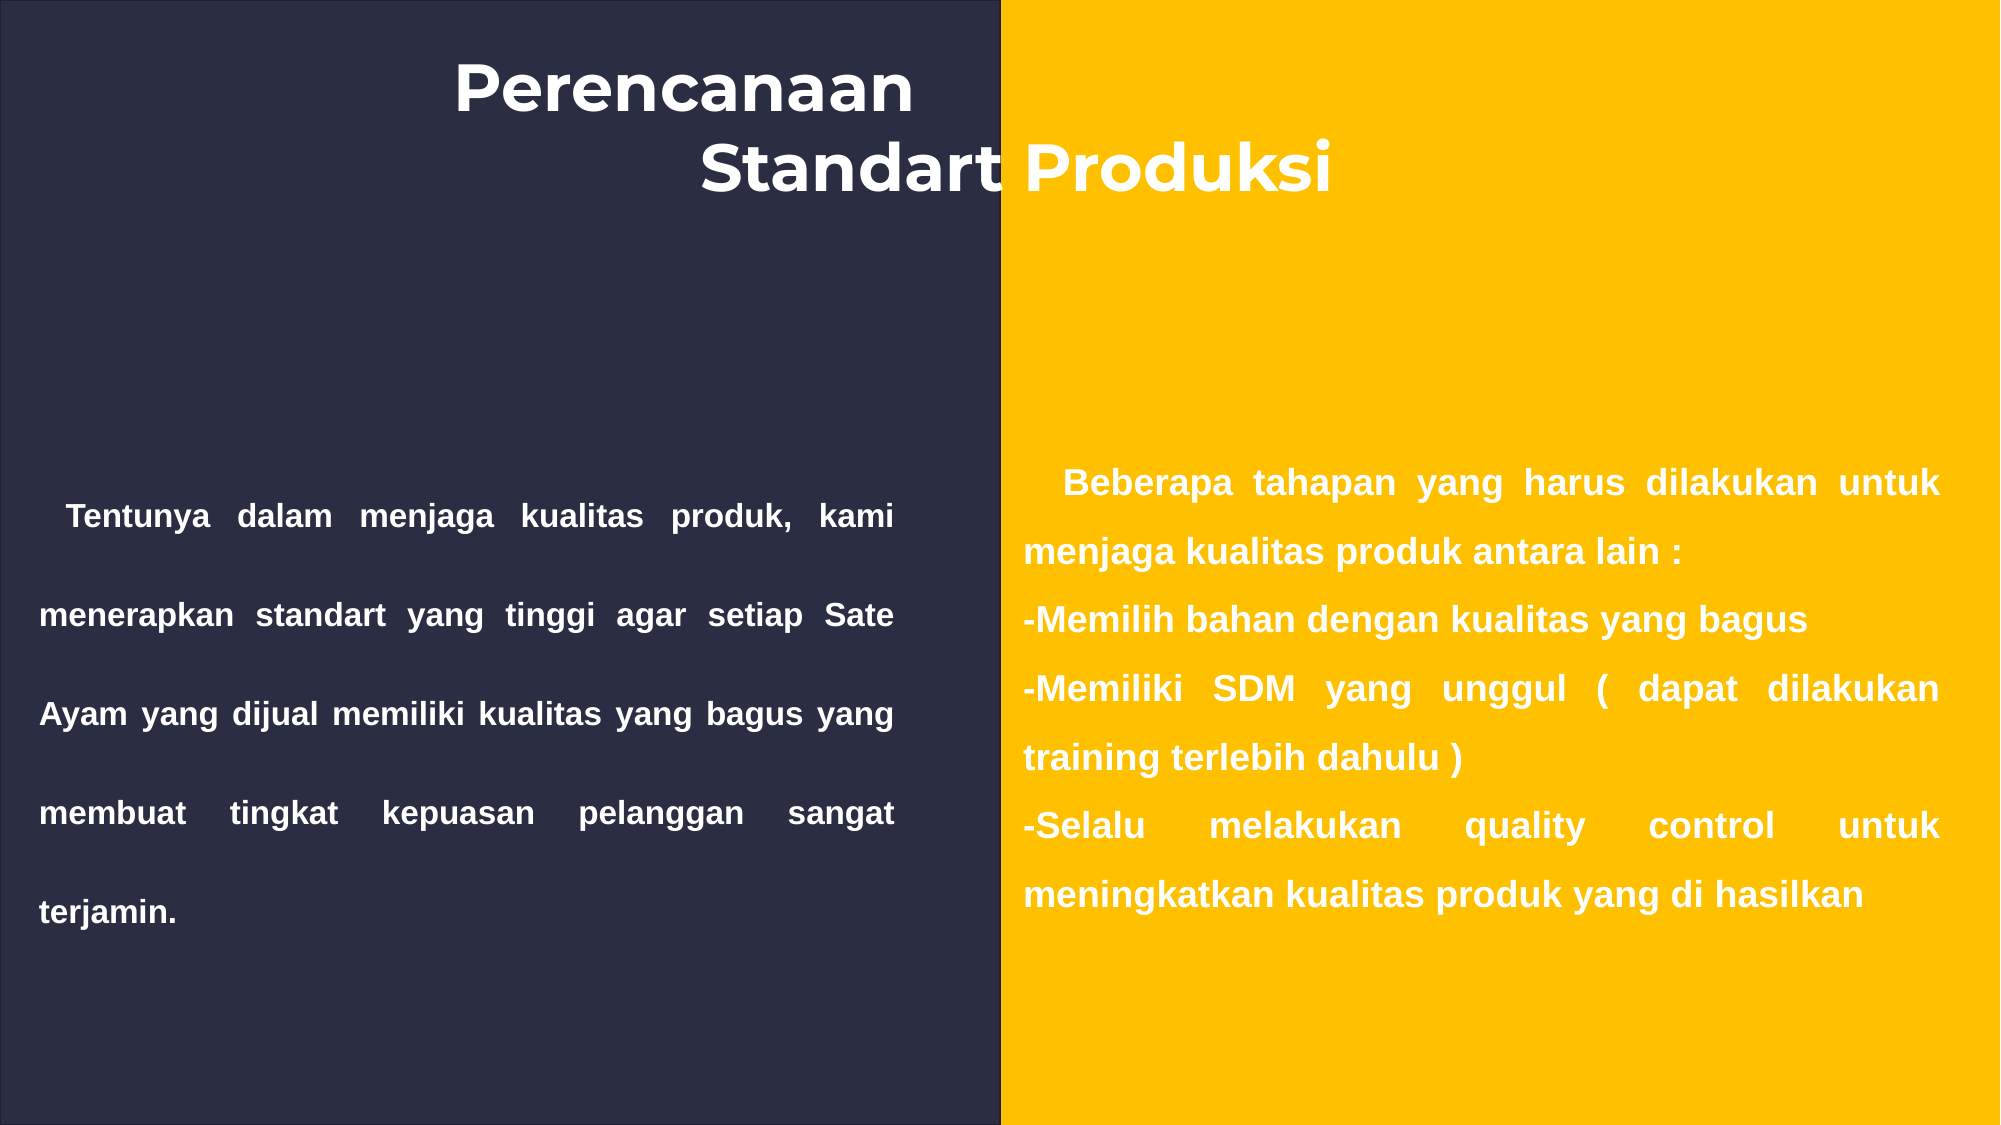

Perencanaan
             Standart Produksi
 Tentunya dalam menjaga kualitas produk, kami menerapkan standart yang tinggi agar setiap Sate Ayam yang dijual memiliki kualitas yang bagus yang membuat tingkat kepuasan pelanggan sangat terjamin.
  Beberapa tahapan yang harus dilakukan untuk menjaga kualitas produk antara lain :
-Memilih bahan dengan kualitas yang bagus
-Memiliki SDM yang unggul ( dapat dilakukan training terlebih dahulu )
-Selalu melakukan quality control untuk meningkatkan kualitas produk yang di hasilkan

 Tentunya dalam menjaga kualitas produk, kami menerapkan standart yang tinggi agar setiap produk yang dipasarkan memiliki kualitas yang bagus yang membuat tingkat kepuasan pelanggan sangat terjamin. Sebelum diperjual belikan produk yang diproduksi harus melewati quality control sesuai standar yah telah diterapkan agar tidak terjadi suatu hal yang diinginkan seperti adanya barang cacat.